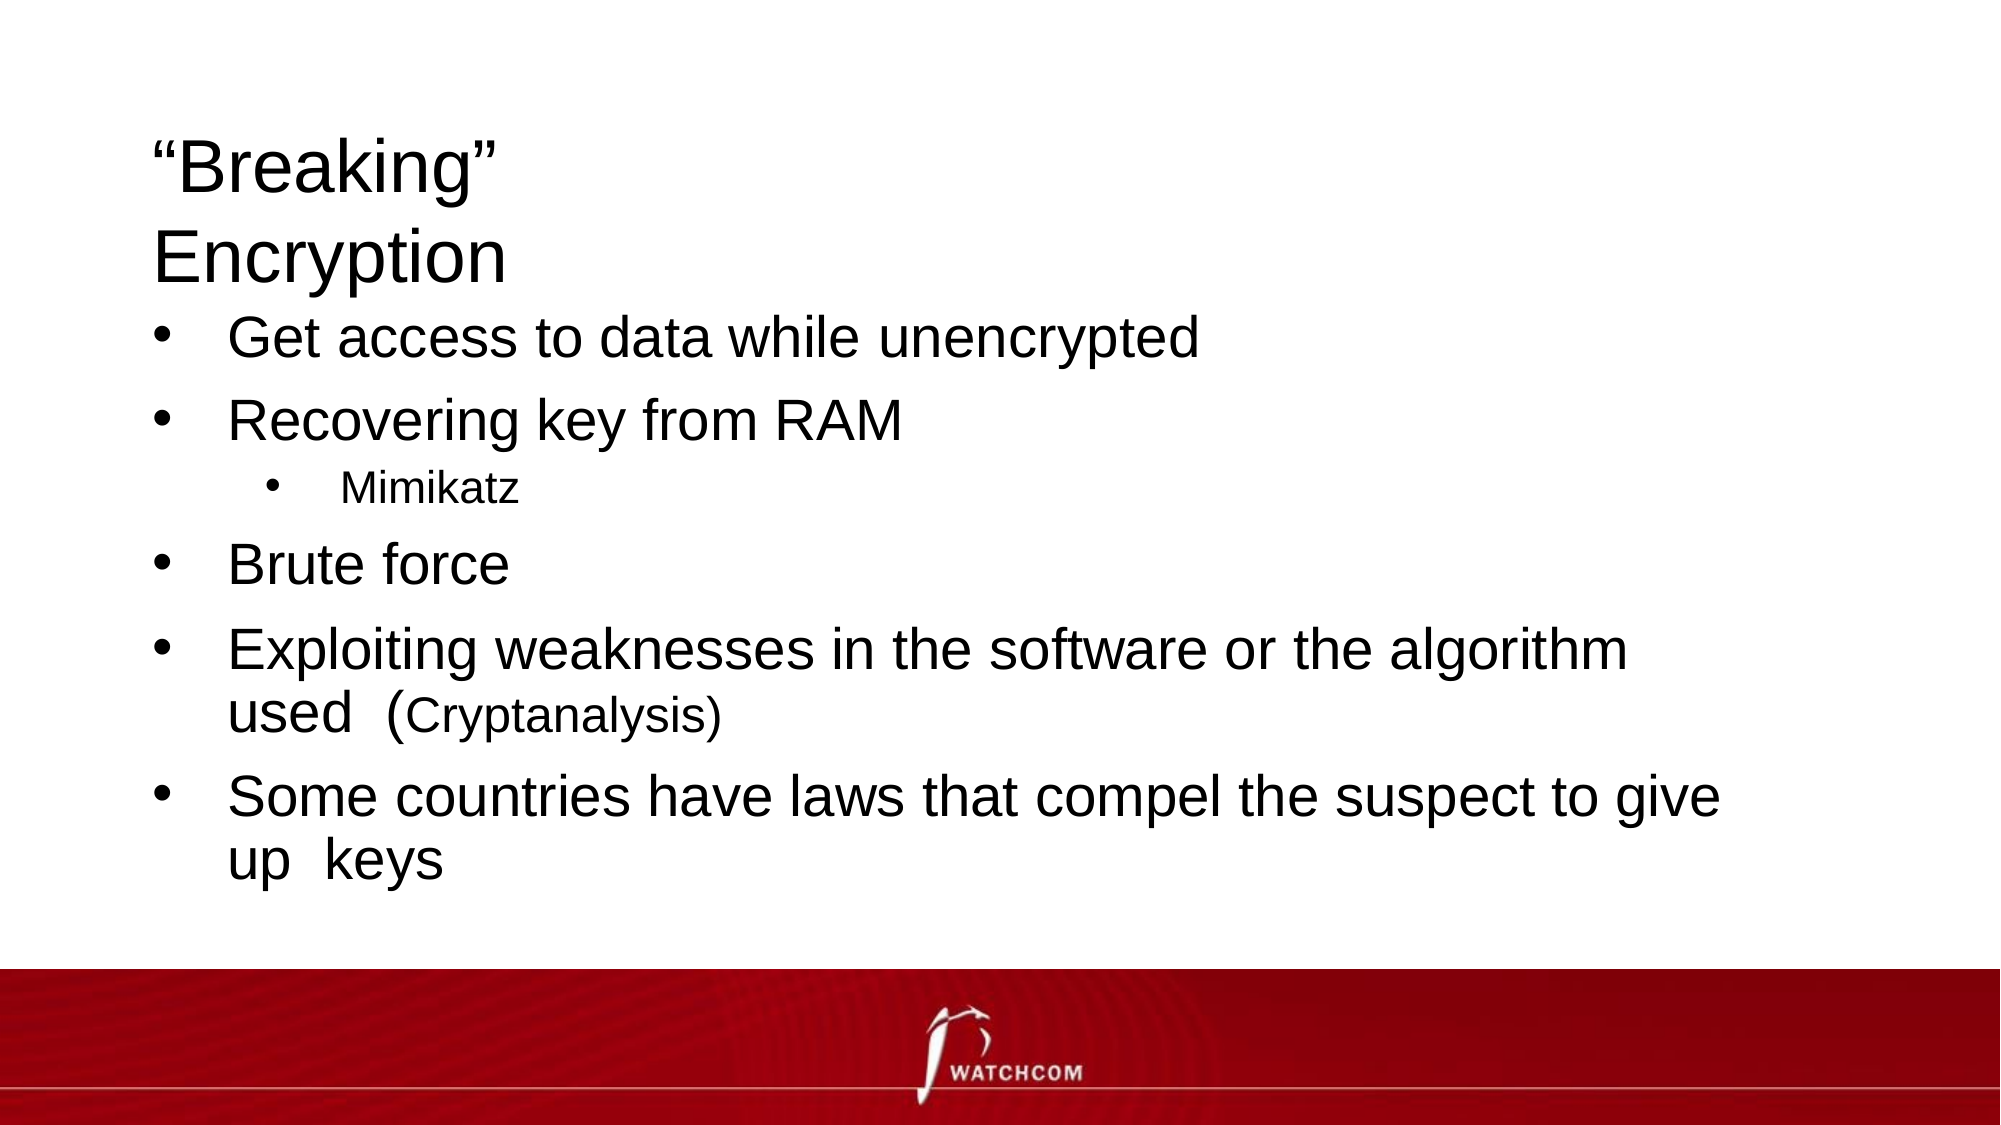

# “Breaking” Encryption
Get access to data while unencrypted
Recovering key from RAM
Mimikatz
Brute force
Exploiting weaknesses in the software or the algorithm used  (Cryptanalysis)
Some countries have laws that compel the suspect to give up  keys